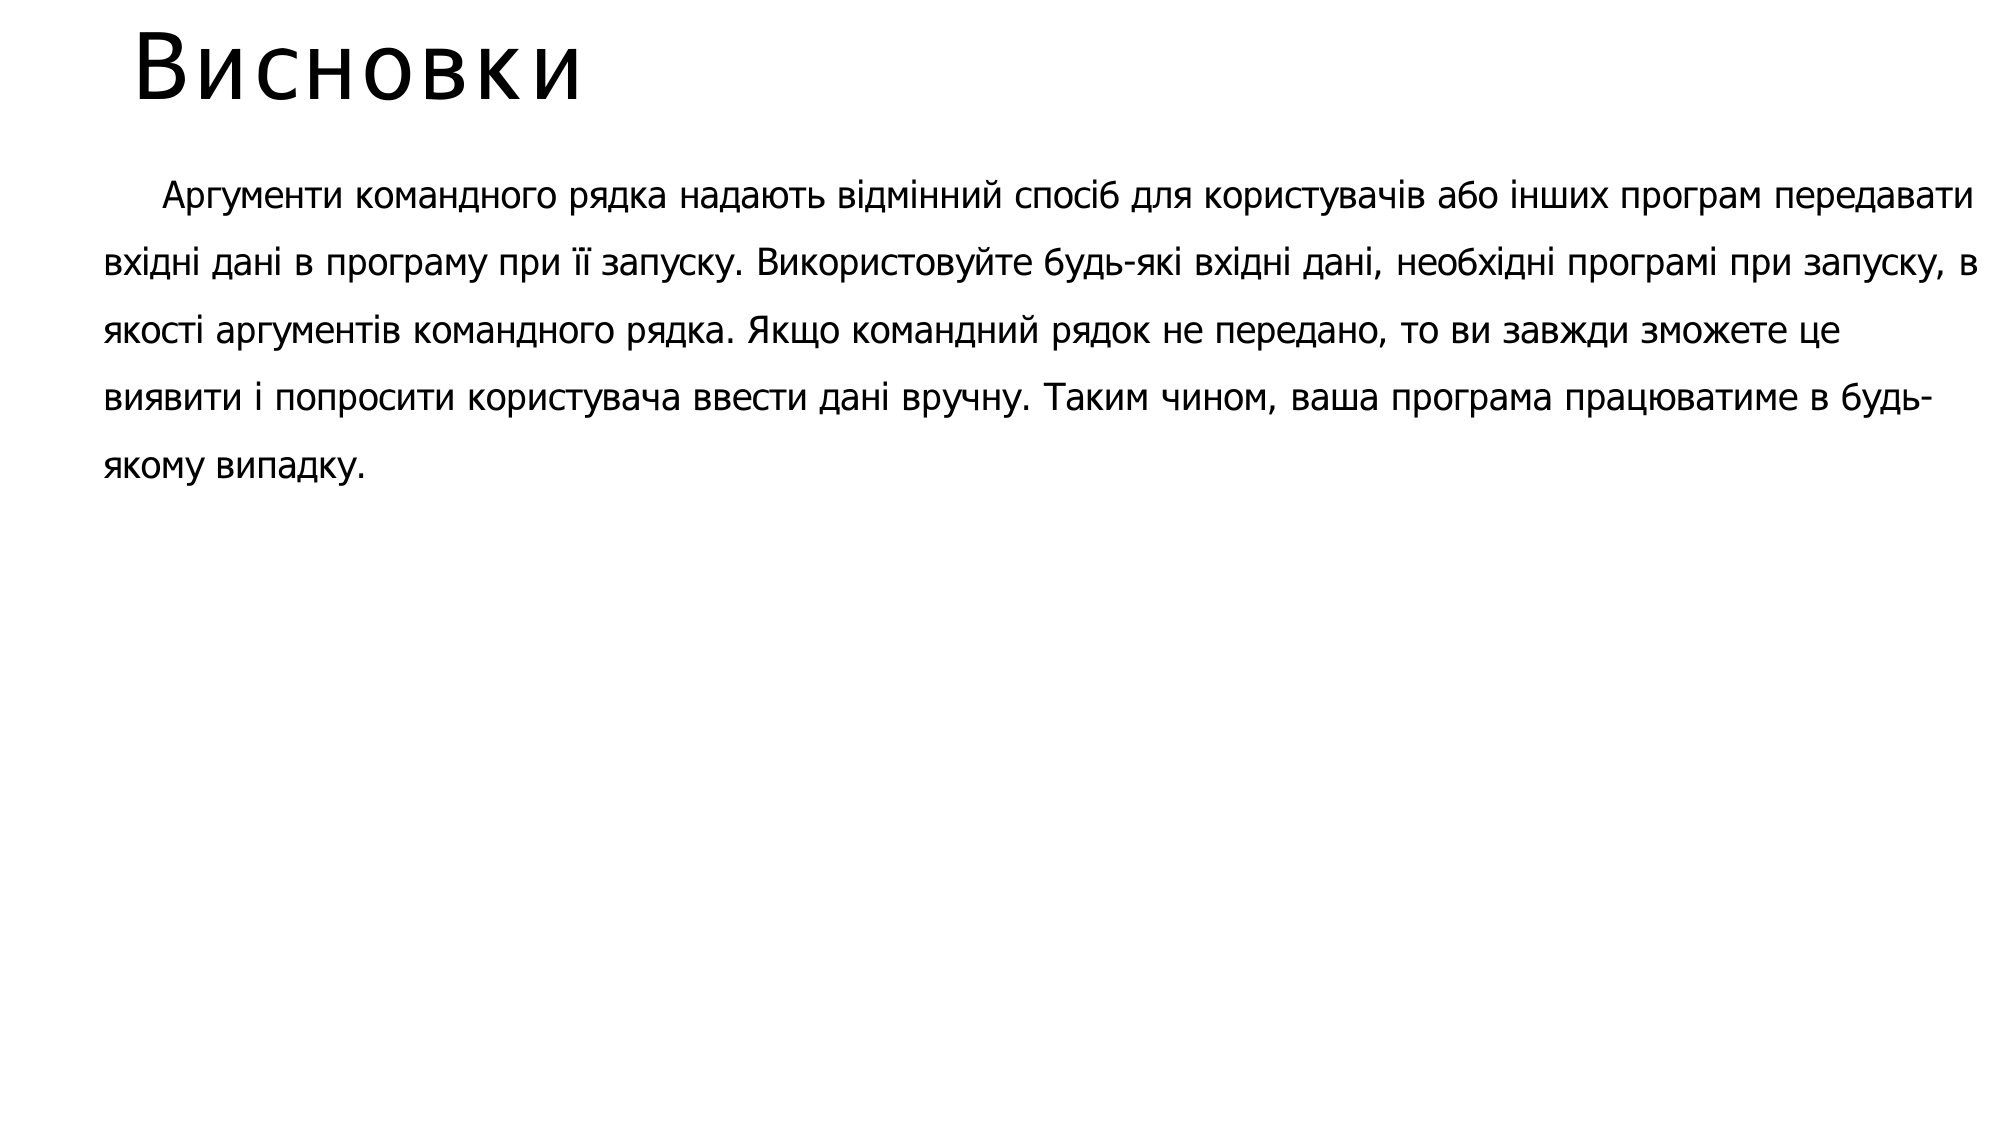

# Висновки
Аргументи командного рядка надають відмінний спосіб для користувачів або інших програм передавати вхідні дані в програму при її запуску. Використовуйте будь-які вхідні дані, необхідні програмі при запуску, в якості аргументів командного рядка. Якщо командний рядок не передано, то ви завжди зможете це виявити і попросити користувача ввести дані вручну. Таким чином, ваша програма працюватиме в будь-якому випадку.